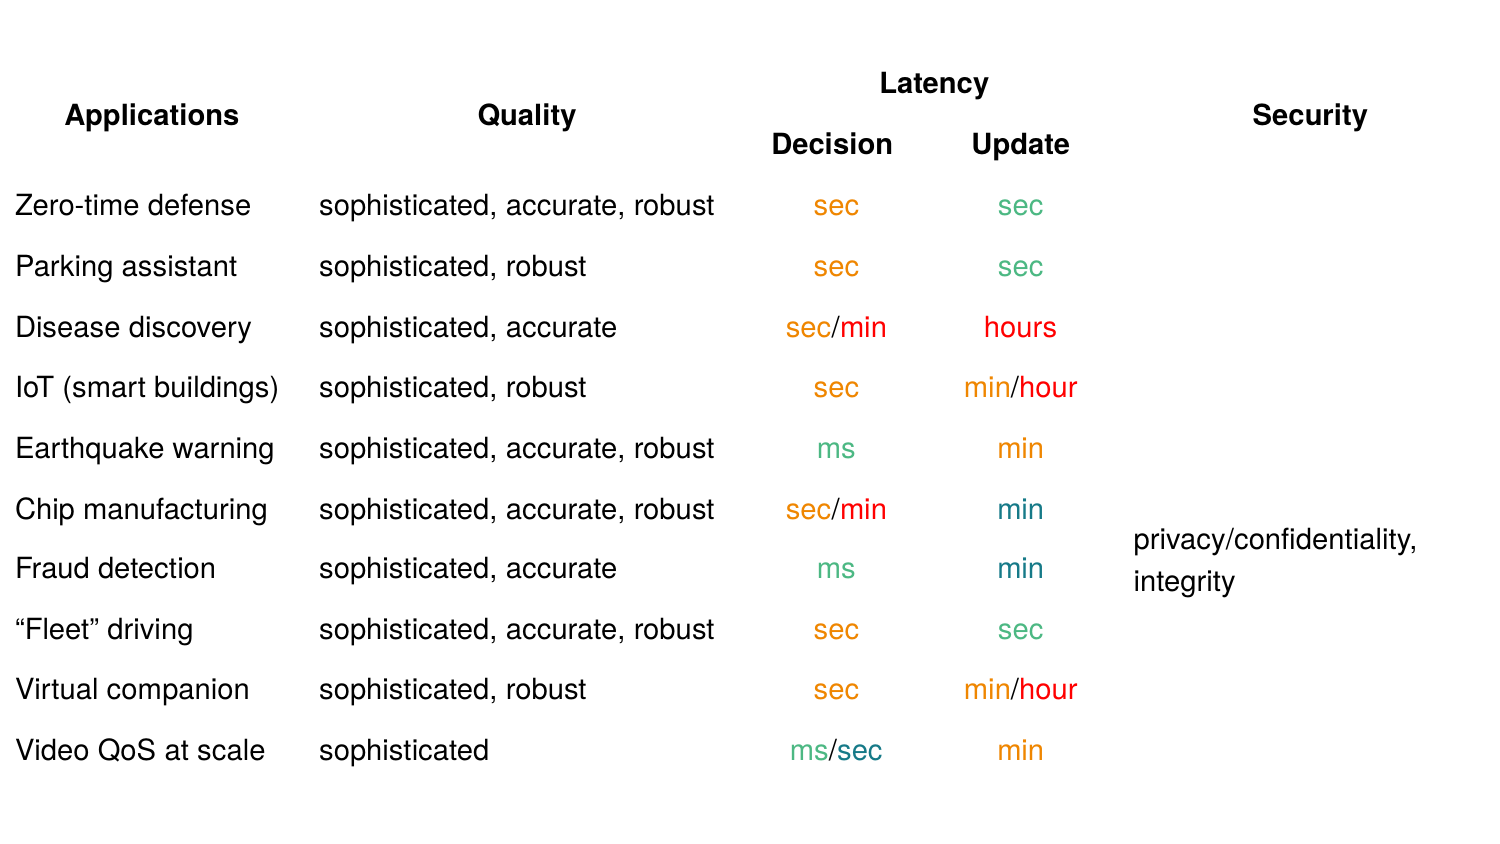

| Applications | Quality | Latency |  | Security |
| --- | --- | --- | --- | --- |
|  |  | Decision | Update |  |
| Zero-time defense | sophisticated, accurate, robust | sec | sec | privacy/confidentiality, integrity |
| Parking assistant | sophisticated, robust | sec | sec |  |
| Disease discovery | sophisticated, accurate | sec/min | hours |  |
| IoT (smart buildings) | sophisticated, robust | sec | min/hour |  |
| Earthquake warning | sophisticated, accurate, robust | ms | min |  |
| Chip manufacturing | sophisticated, accurate, robust | sec/min | min |  |
| Fraud detection | sophisticated, accurate | ms | min |  |
| “Fleet” driving | sophisticated, accurate, robust | sec | sec |  |
| Virtual companion | sophisticated, robust | sec | min/hour |  |
| Video QoS at scale | sophisticated | ms/sec | min |  |